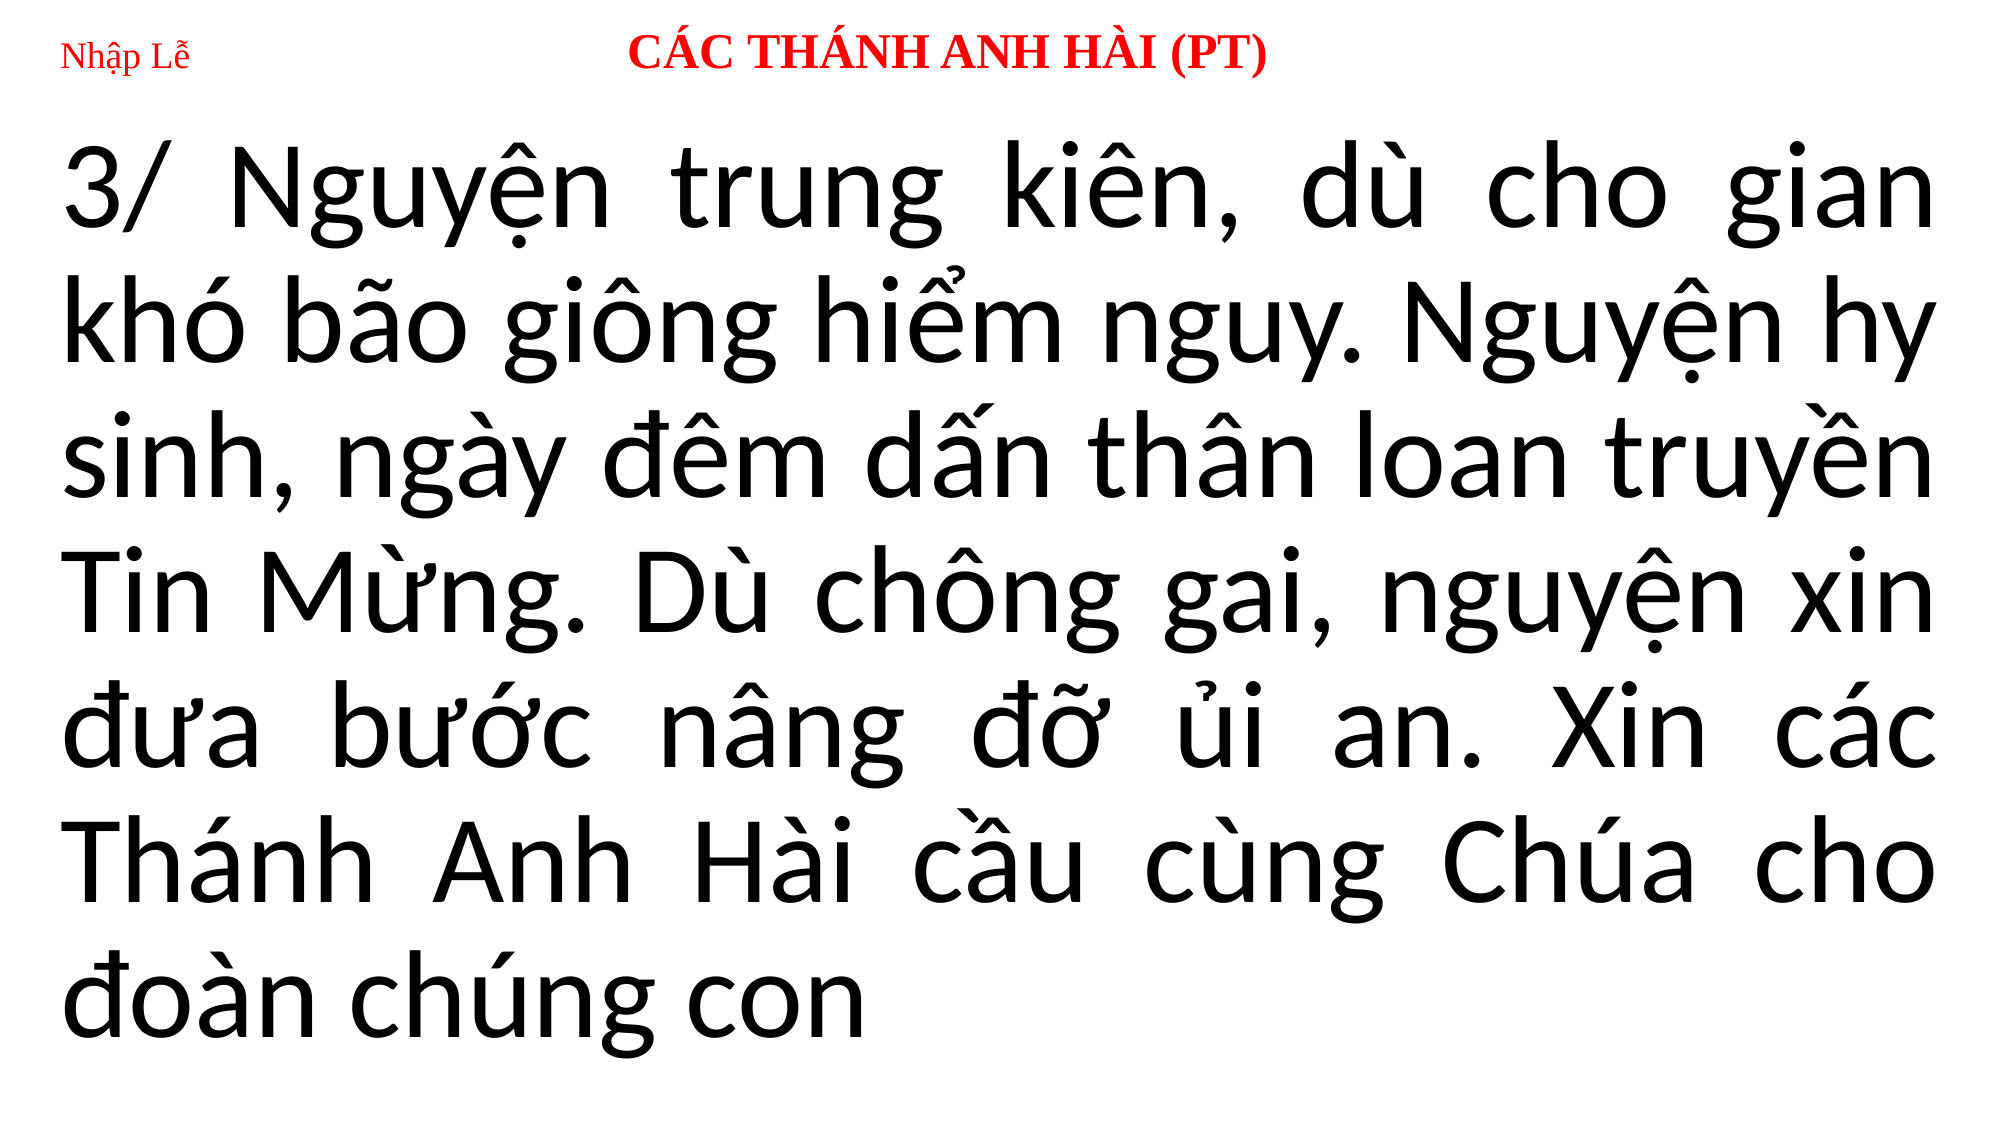

# Nhập Lễ                                              CÁC THÁNH ANH HÀI (PT)
3/ Nguyện trung kiên, dù cho gian khó bão giông hiểm nguy. Nguyện hy sinh, ngày đêm dấn thân loan truyền Tin Mừng. Dù chông gai, nguyện xin đưa bước nâng đỡ ủi an. Xin các Thánh Anh Hài cầu cùng Chúa cho đoàn chúng con